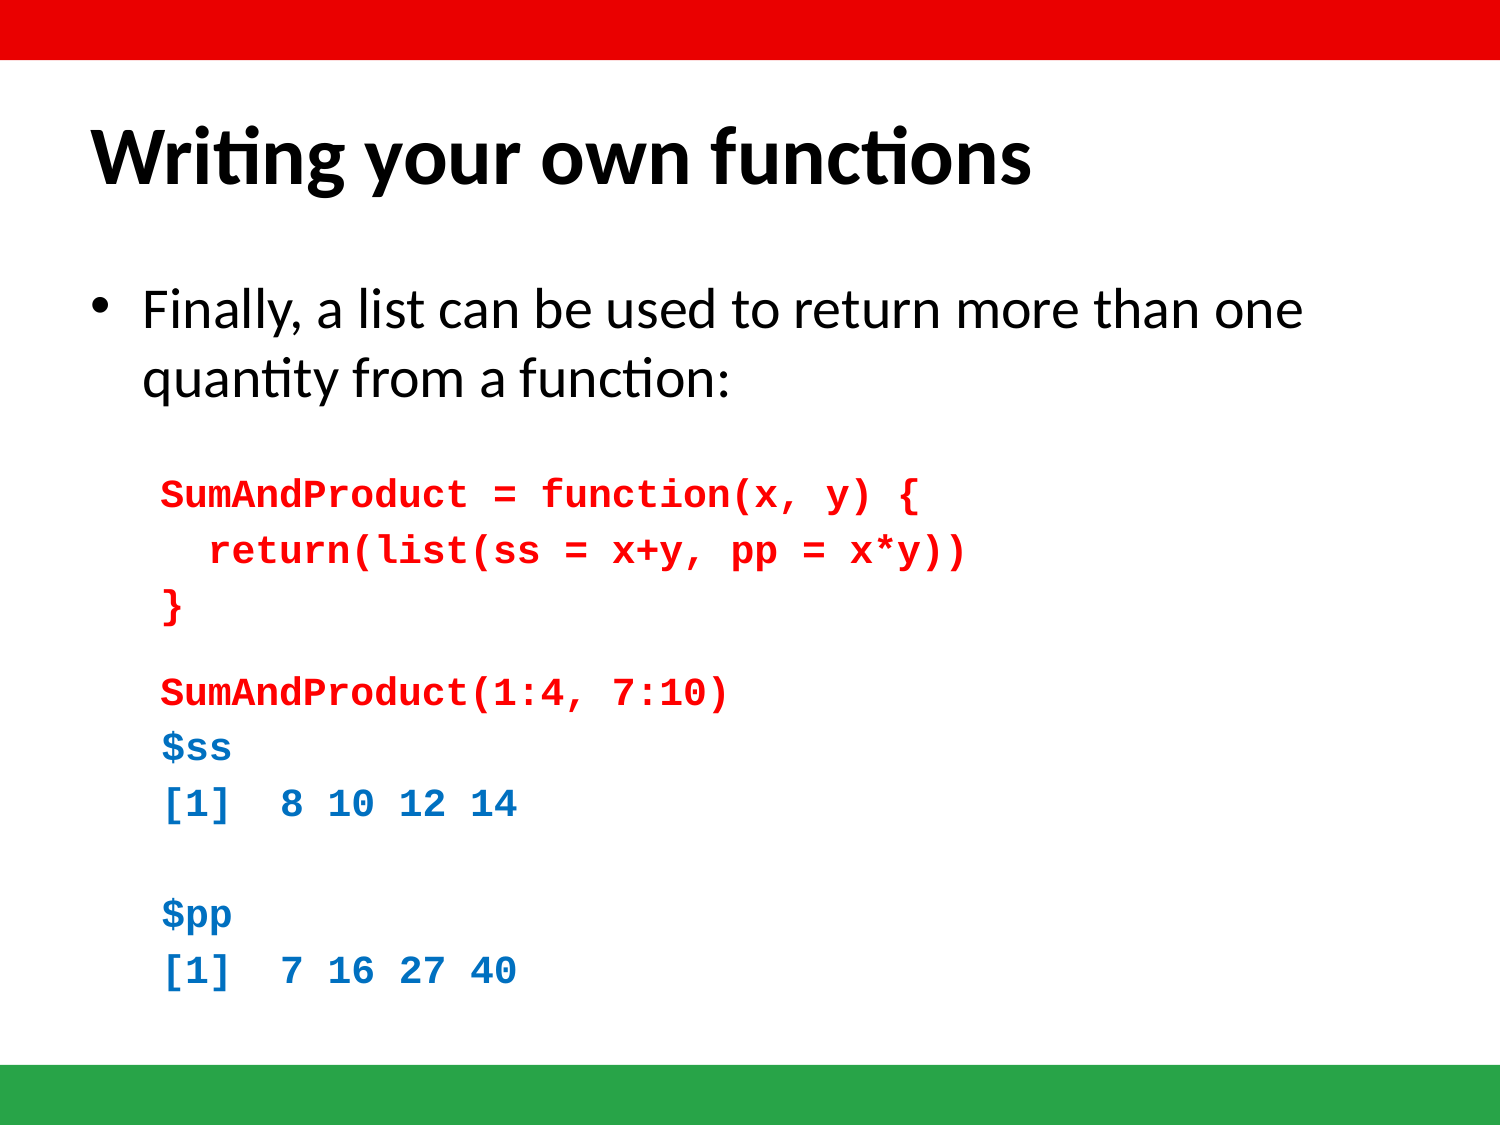

# Writing your own functions
Finally, a list can be used to return more than one quantity from a function:

SumAndProduct = function(x, y) {
  return(list(ss = x+y, pp = x*y))
}

SumAndProduct(1:4, 7:10)
   $ss
   [1]  8 10 12 14

   $pp
   [1]  7 16 27 40